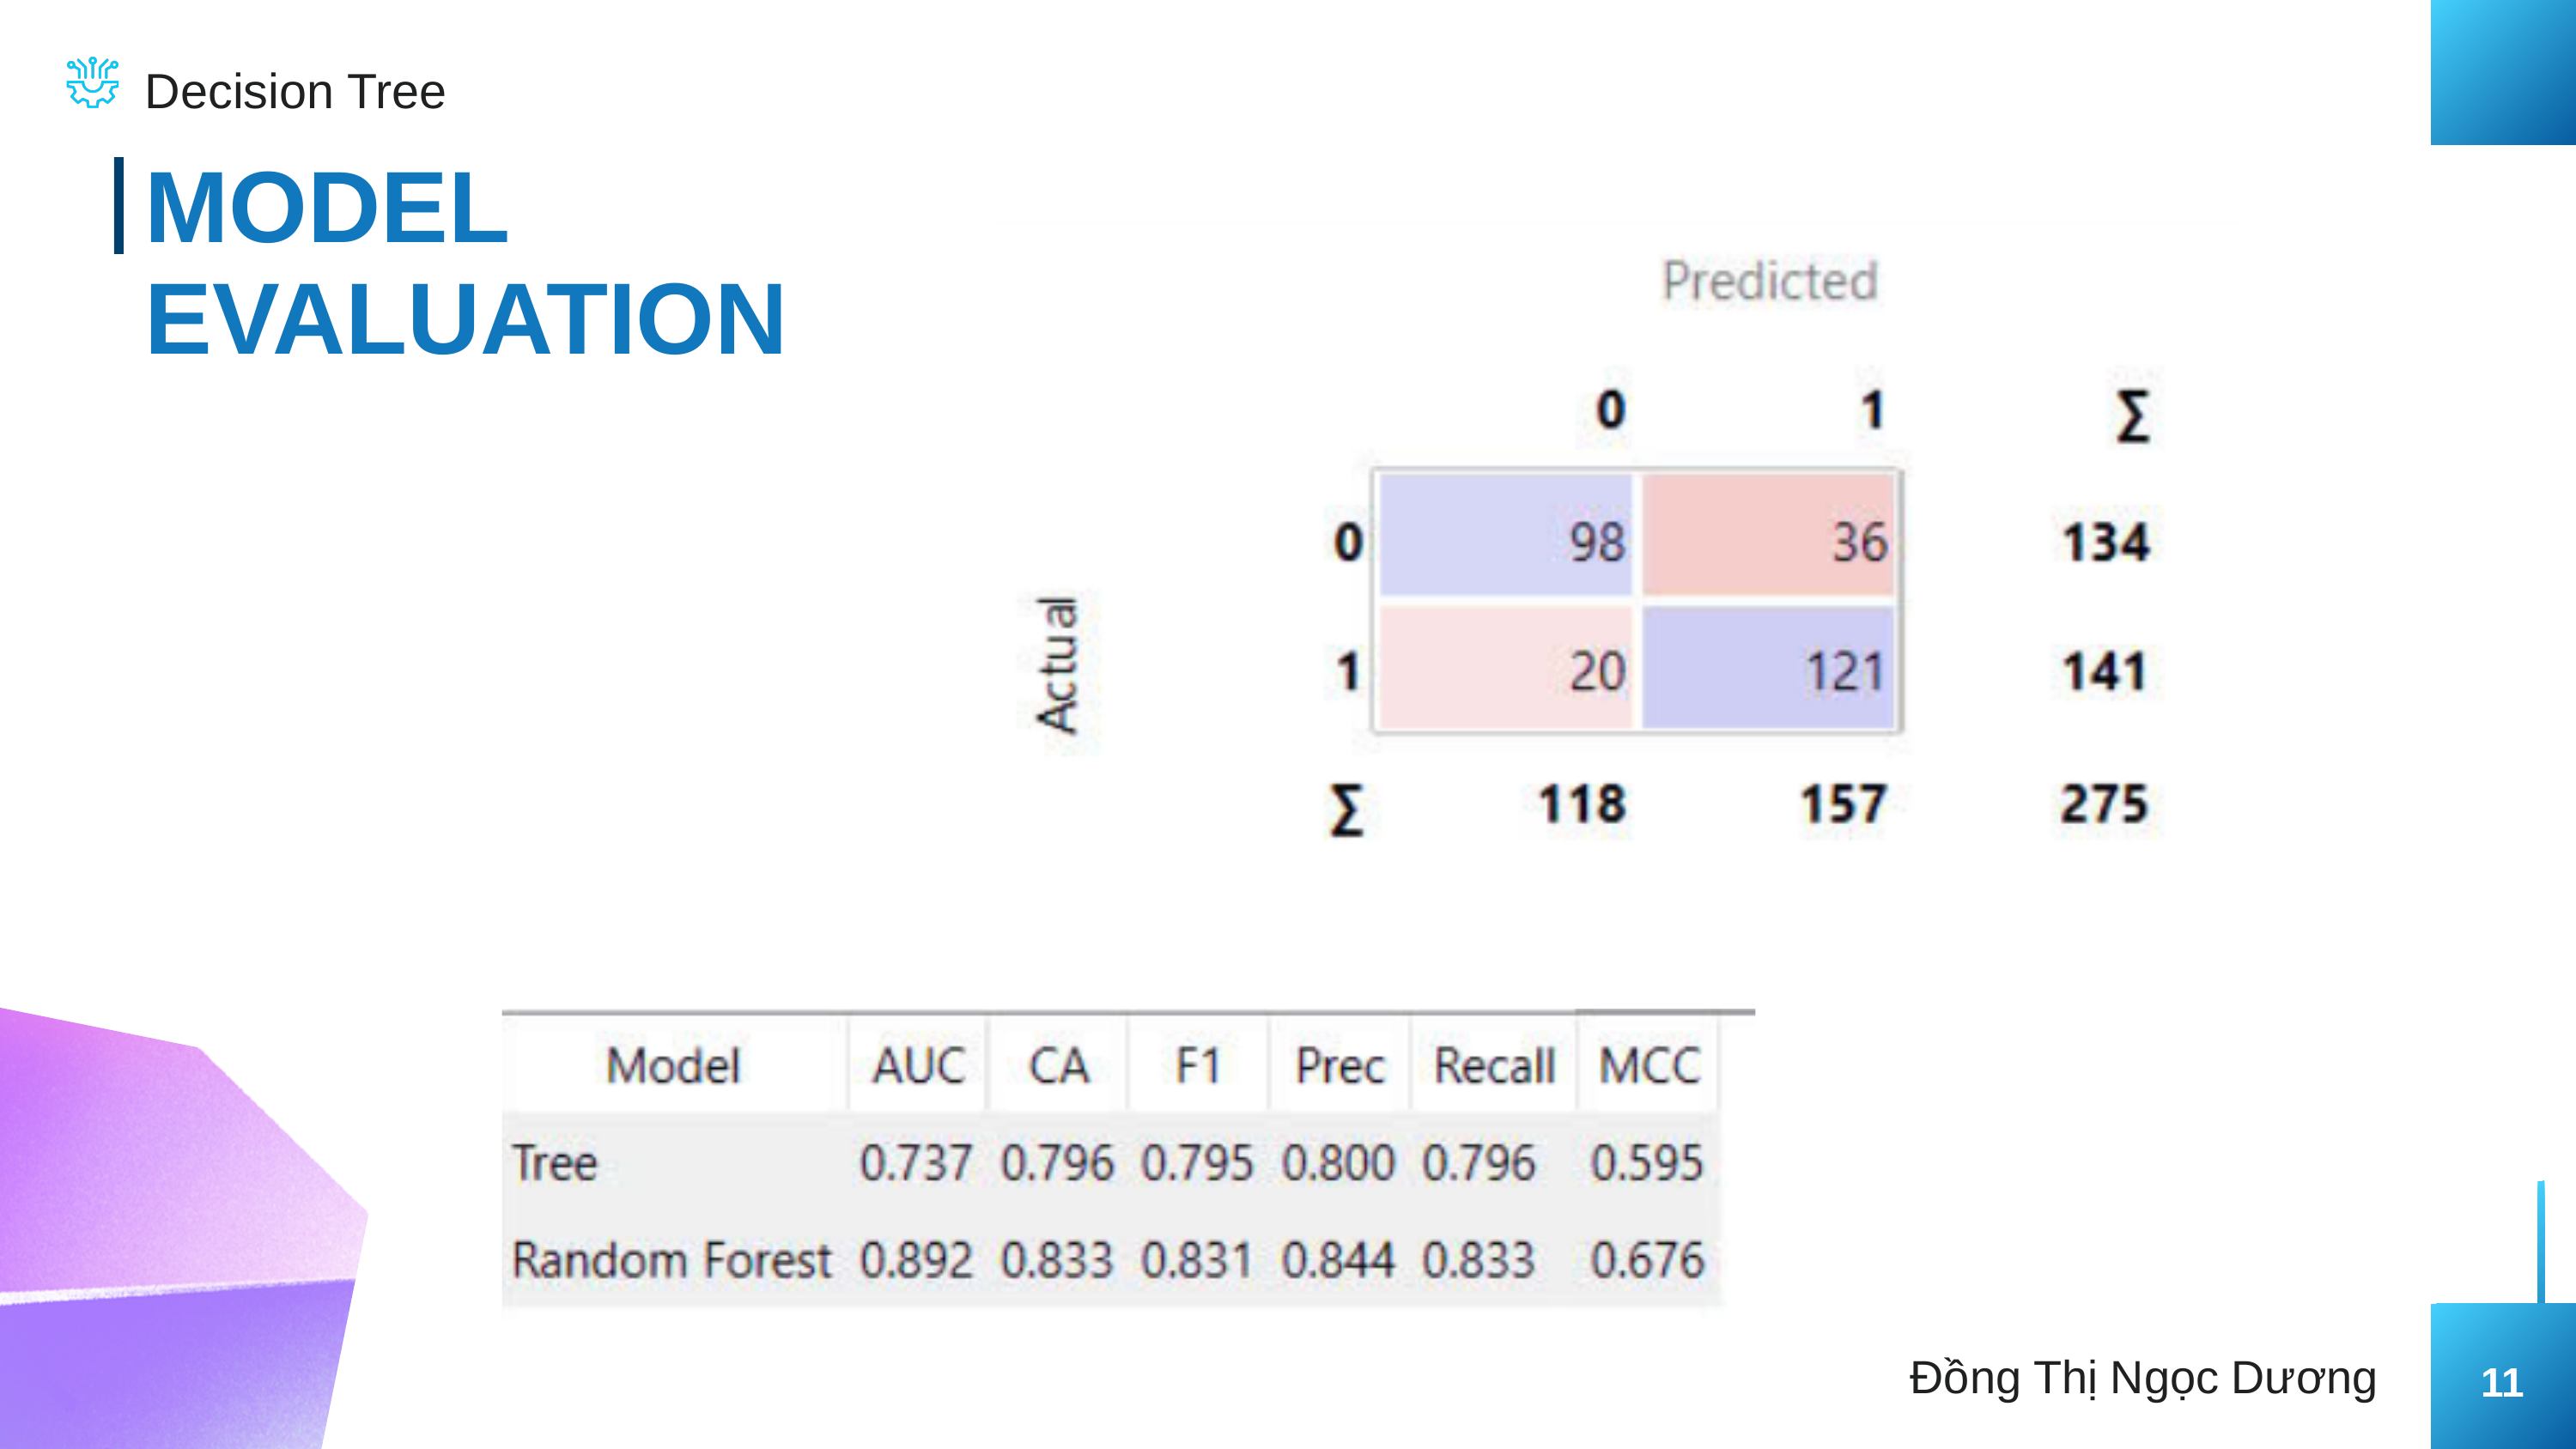

Decision Tree

MODEL EVALUATION

Đồng Thị Ngọc Dương
11